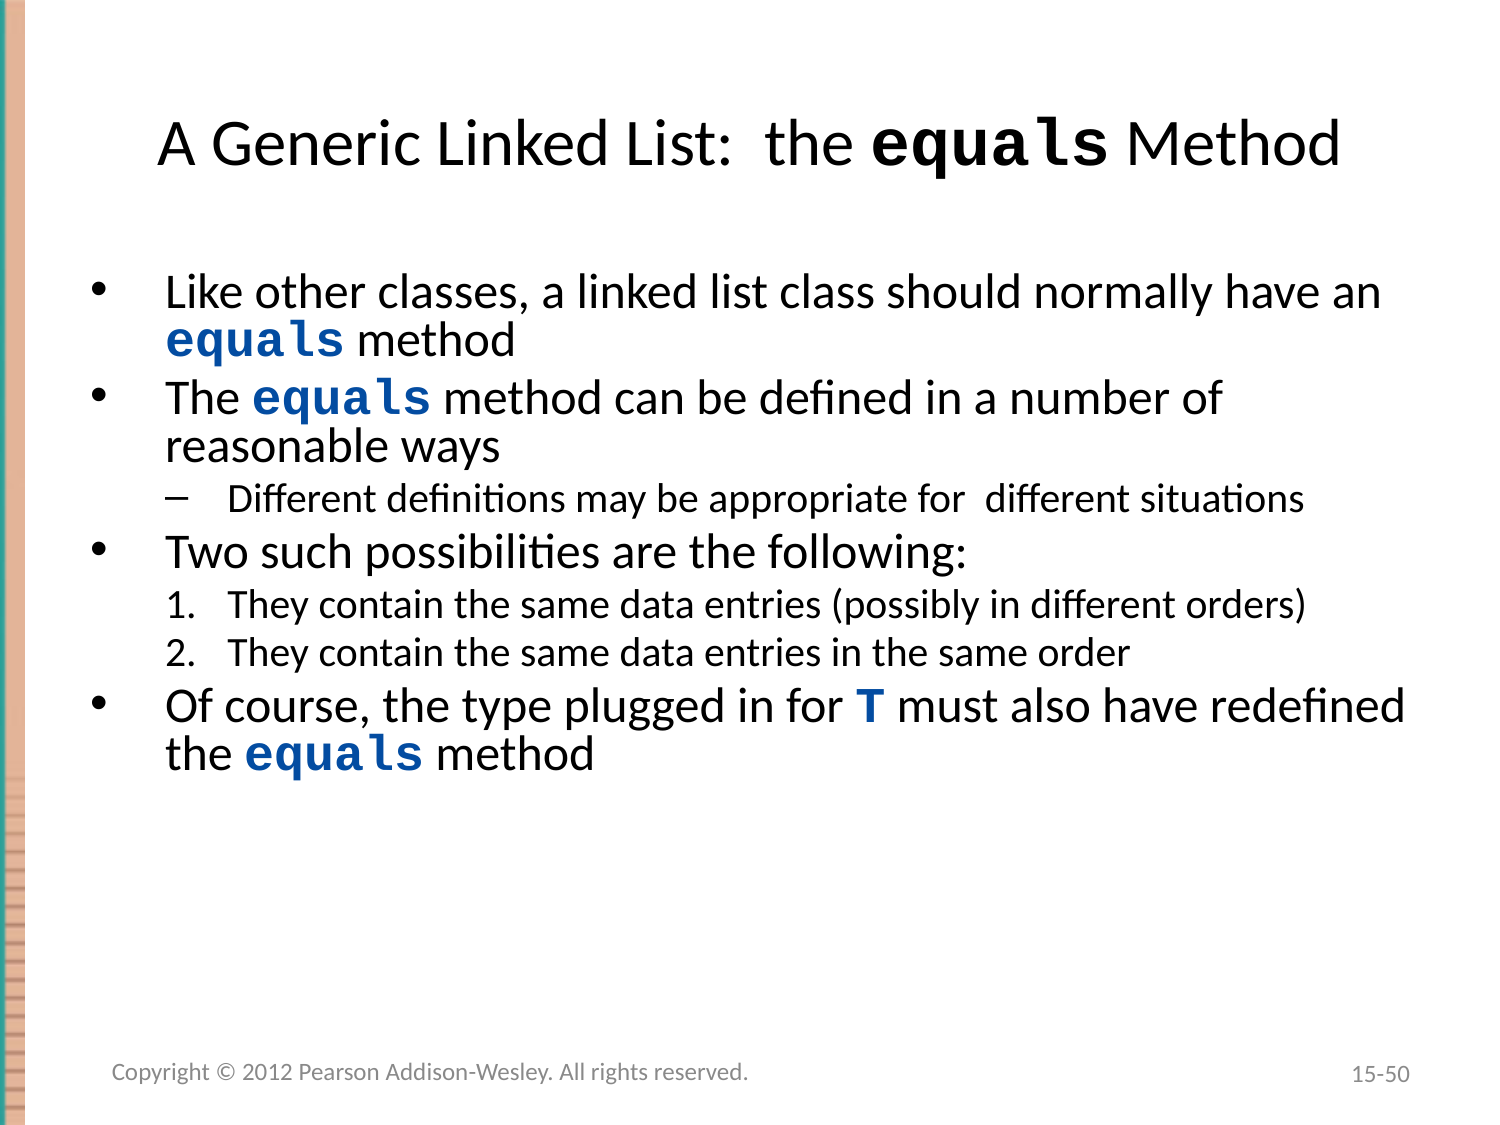

# A Generic Linked List:  the equals Method
Like other classes, a linked list class should normally have an equals method
The equals method can be defined in a number of reasonable ways
Different definitions may be appropriate for  different situations
Two such possibilities are the following:
They contain the same data entries (possibly in different orders)
They contain the same data entries in the same order
Of course, the type plugged in for T must also have redefined the equals method
Copyright © 2012 Pearson Addison-Wesley. All rights reserved.
15-50